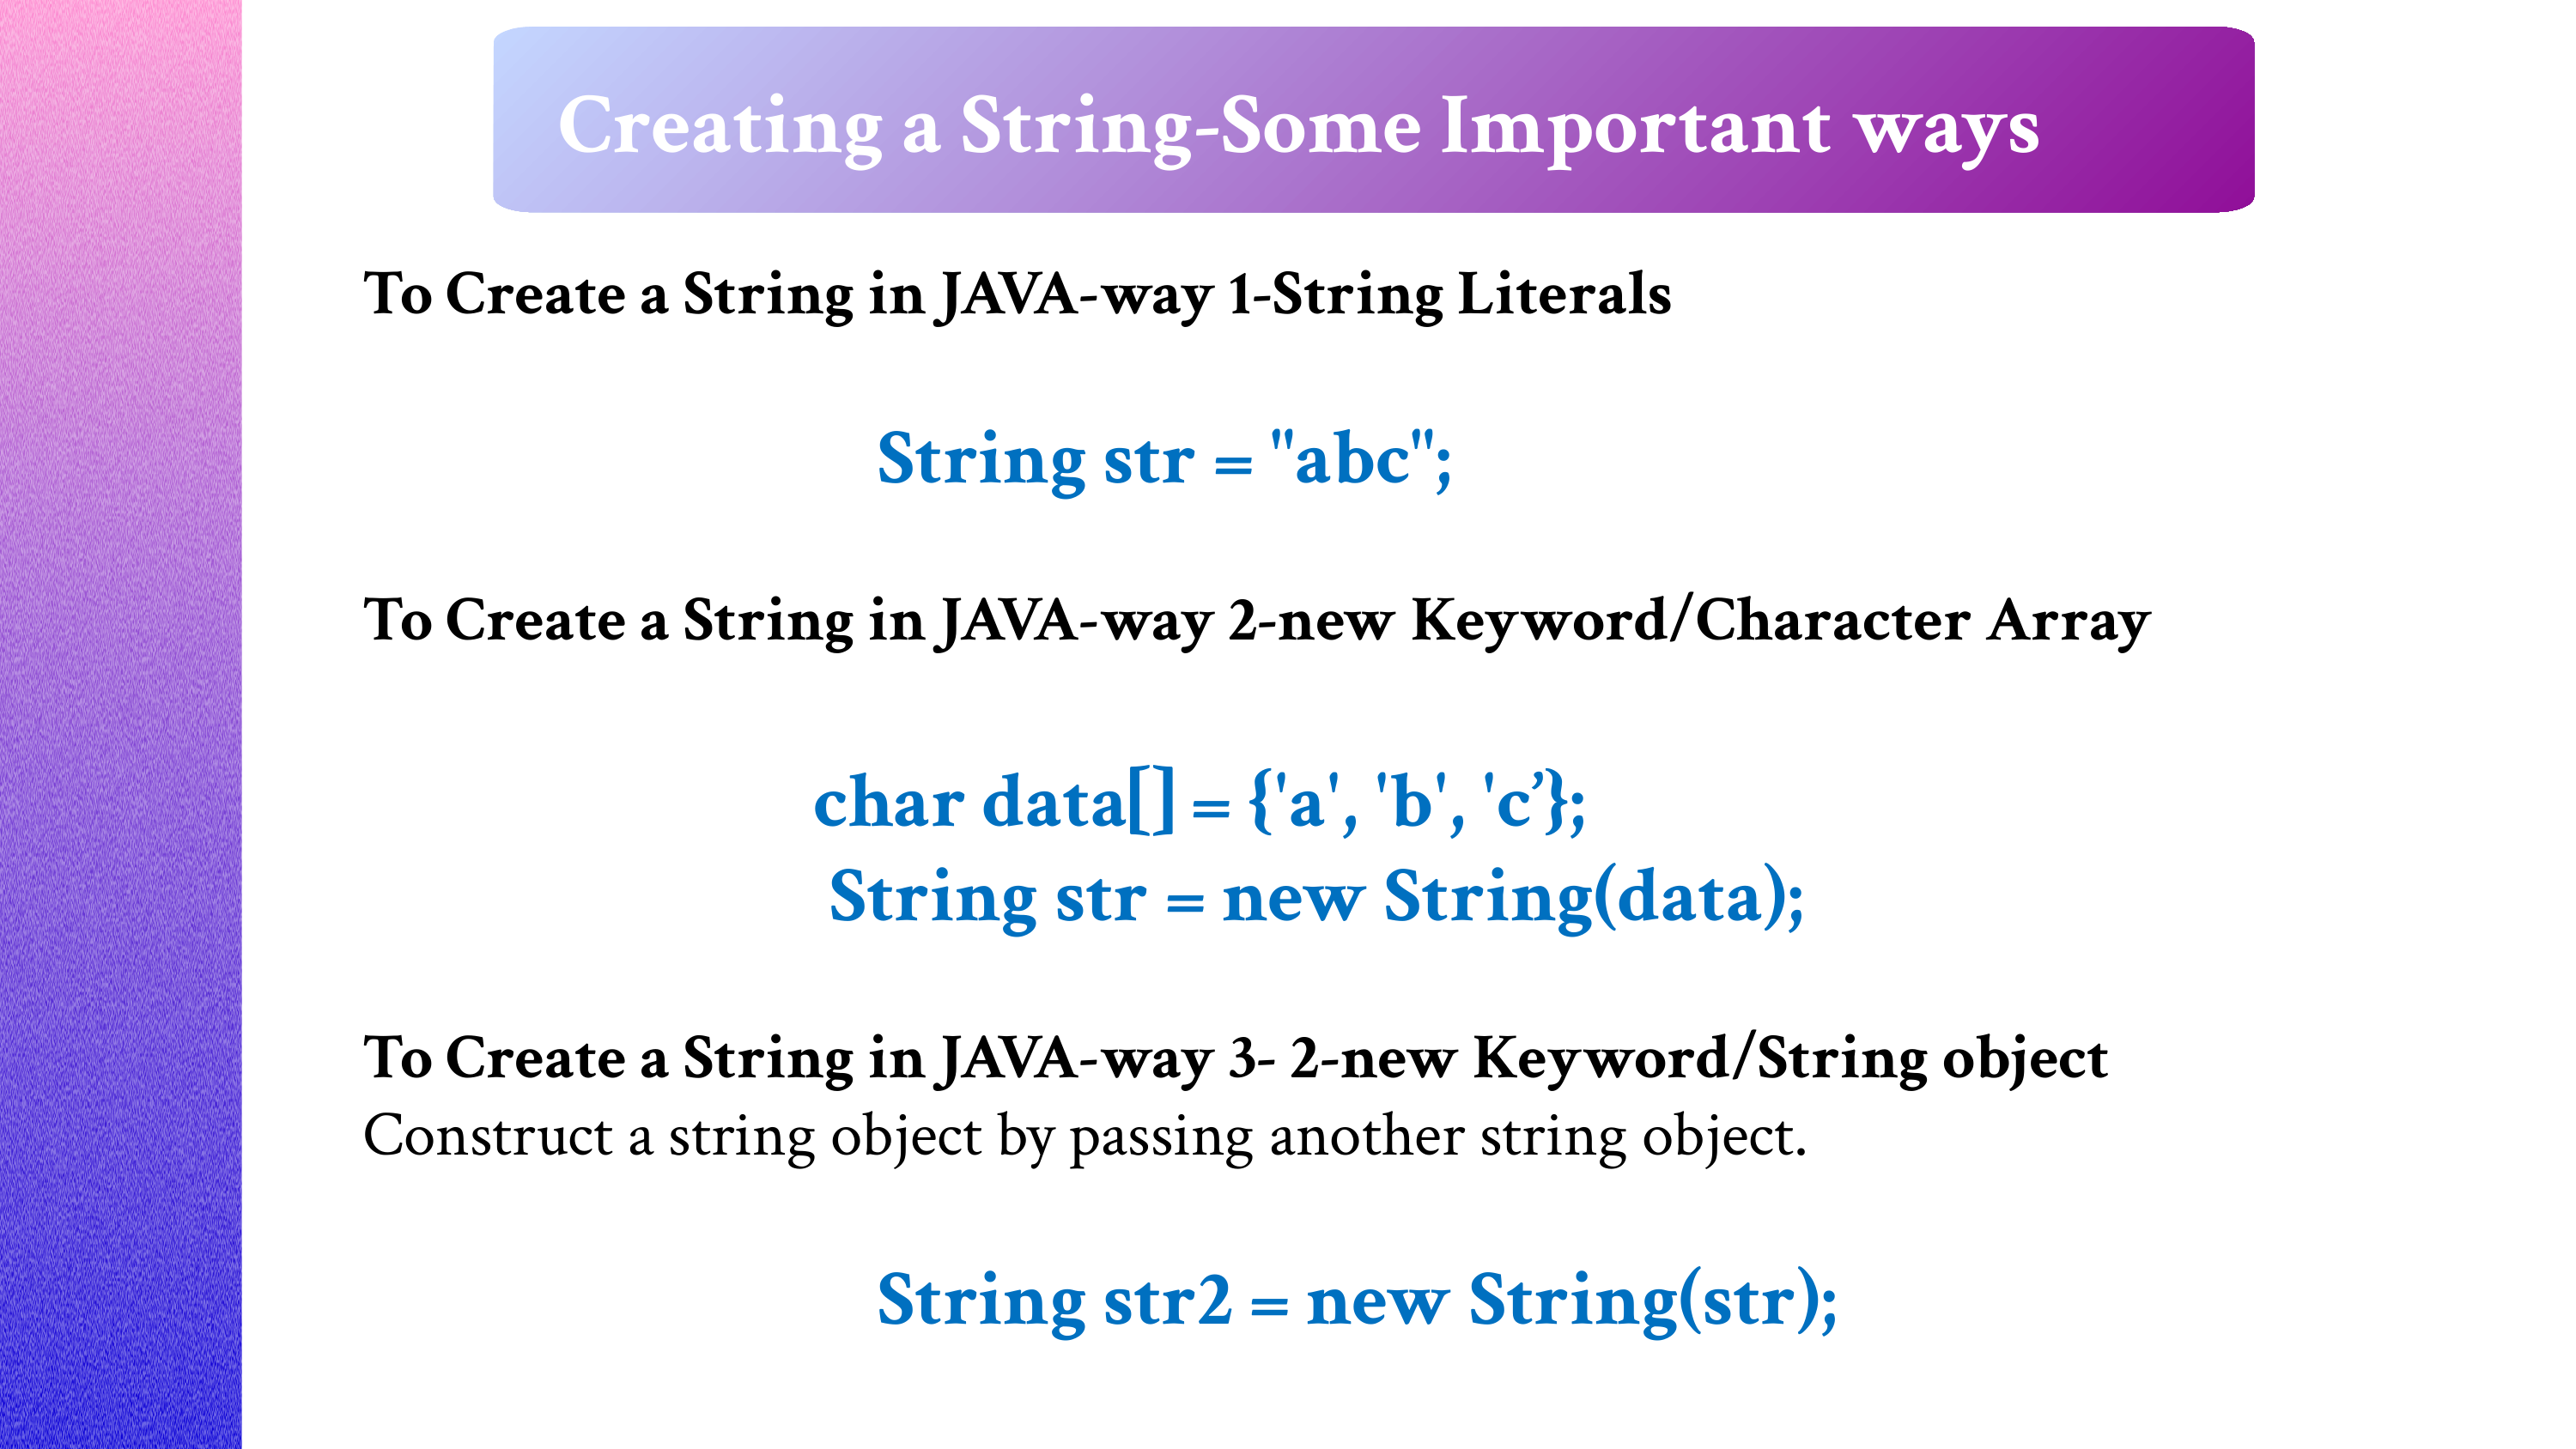

Creating a String-Some Important ways
To Create a String in JAVA-way 1-String Literals

				String str = "abc";

To Create a String in JAVA-way 2-new Keyword/Character Array

char data[] = {'a', 'b', 'c’};
 String str = new String(data);

To Create a String in JAVA-way 3- 2-new Keyword/String object
Construct a string object by passing another string object.

				String str2 = new String(str);